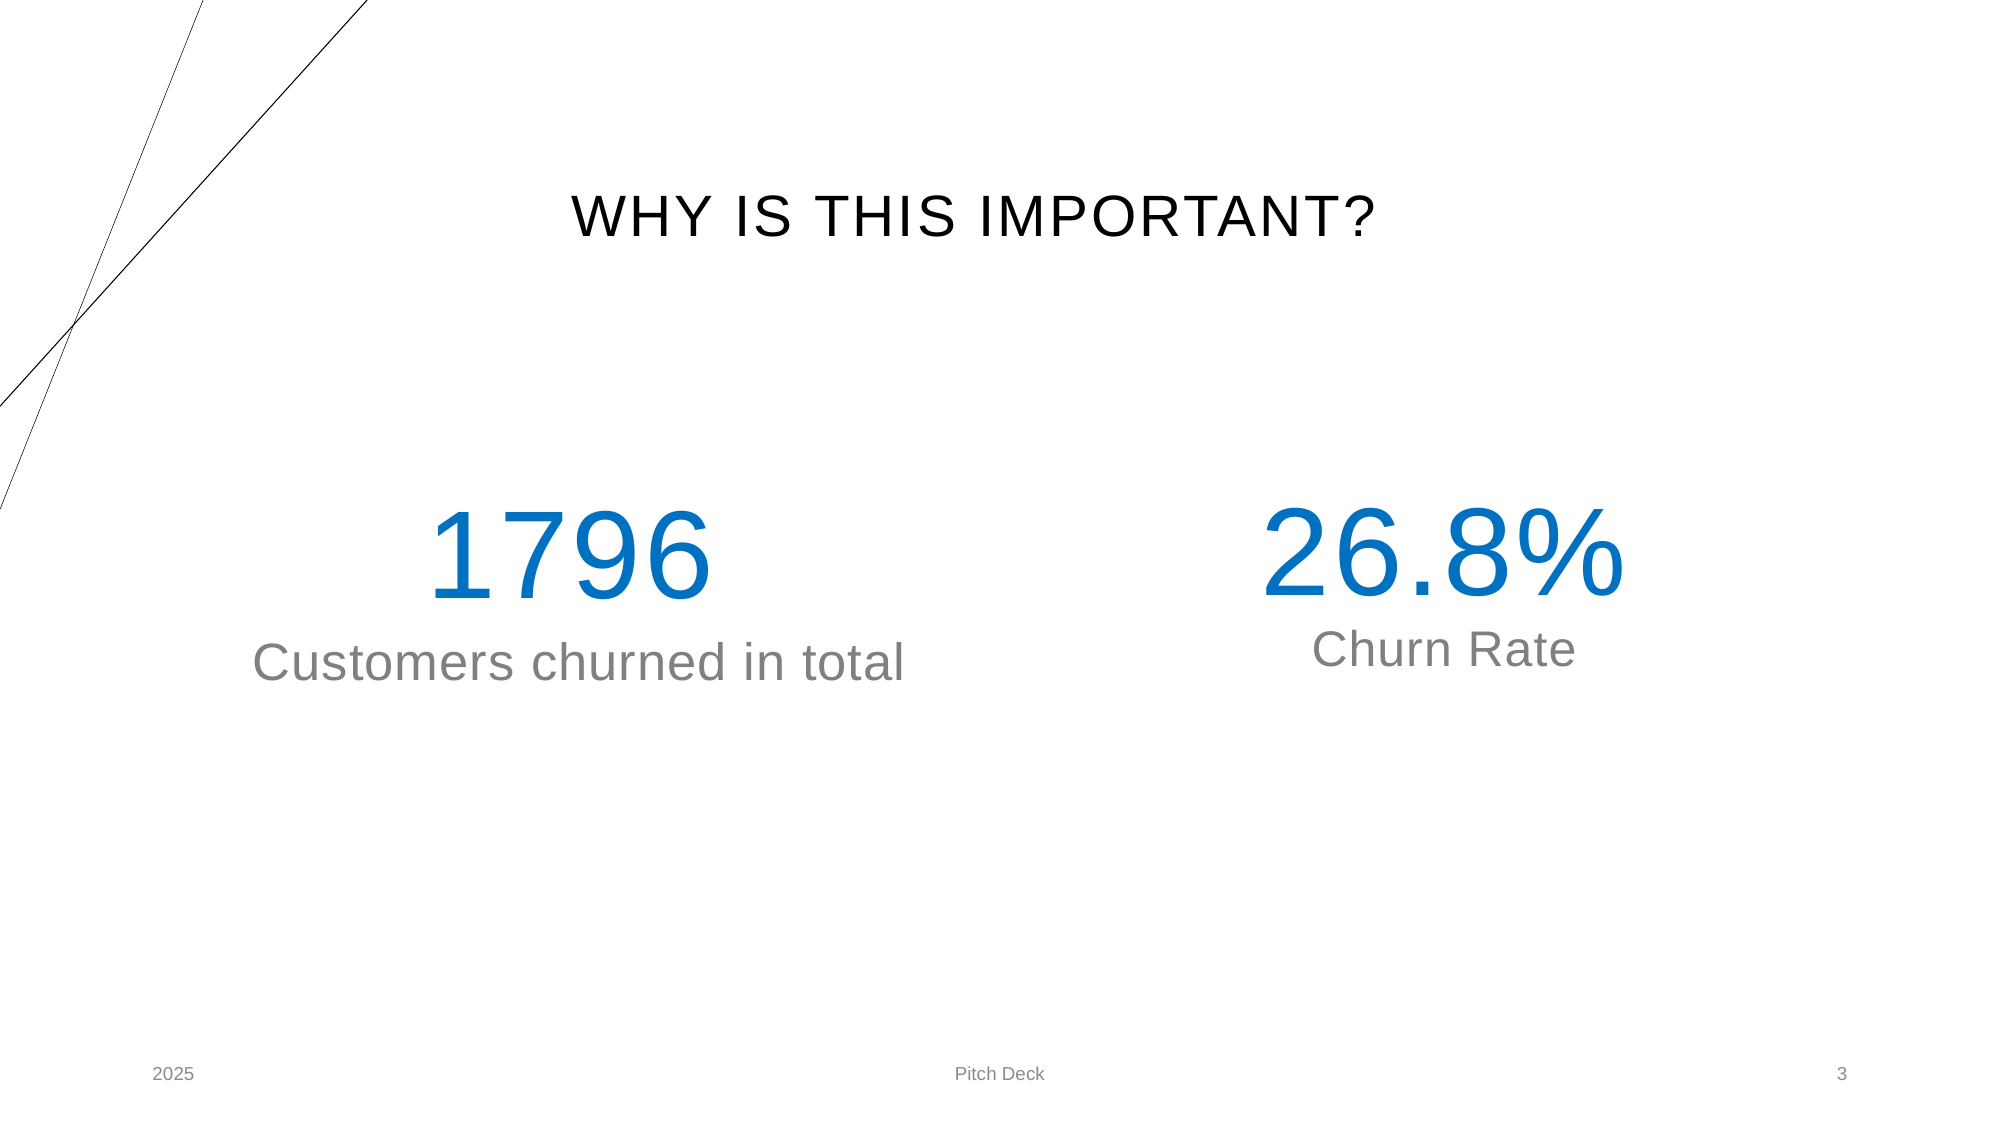

# Why is this important?
26.8%
1796
Churn Rate
Customers churned in total

2025
Pitch Deck
3